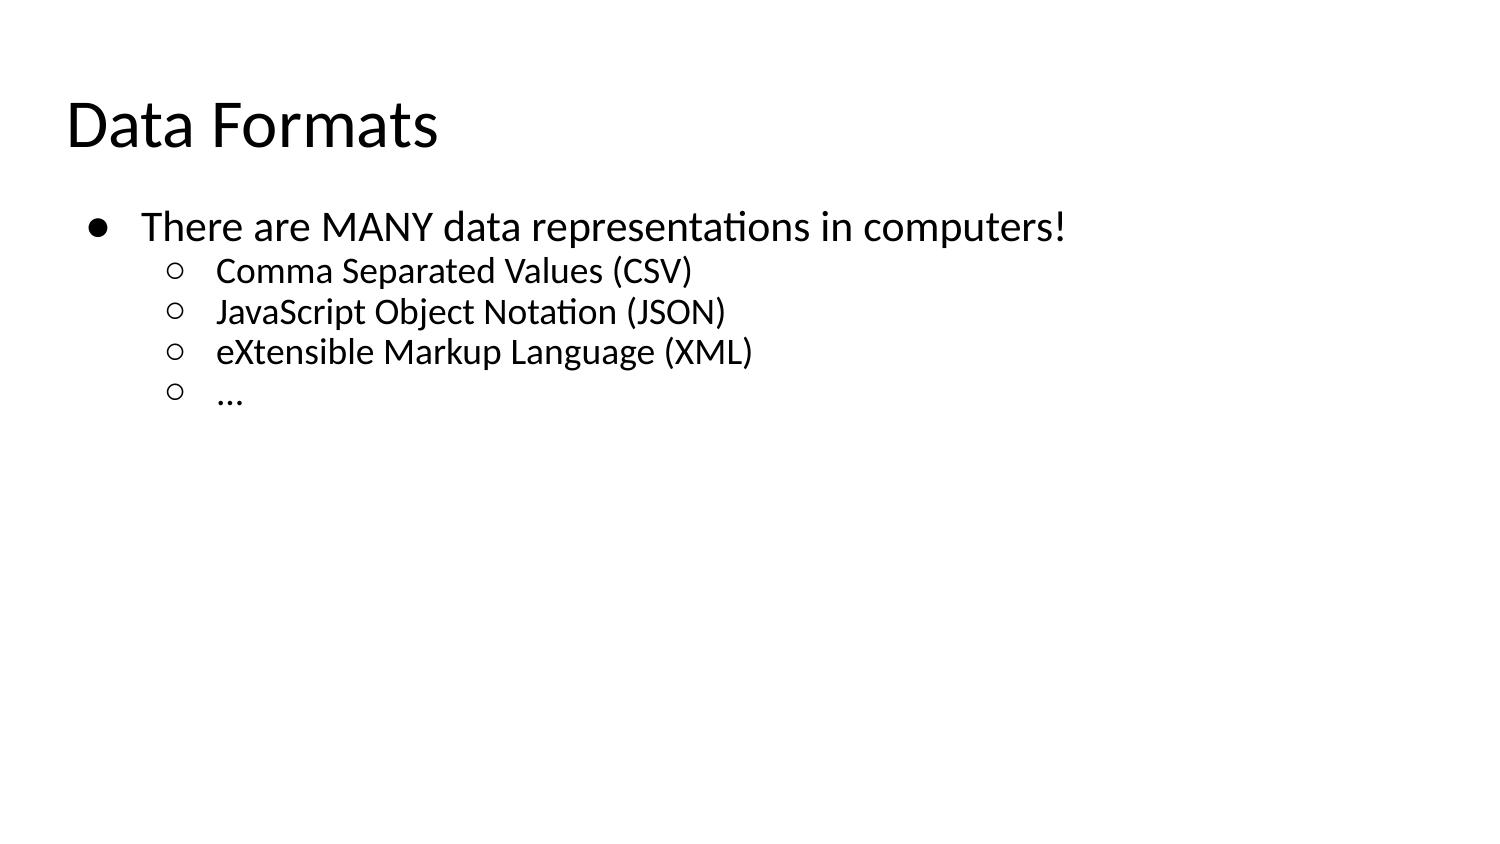

# Data Formats
There are MANY data representations in computers!
Comma Separated Values (CSV)
JavaScript Object Notation (JSON)
eXtensible Markup Language (XML)
...